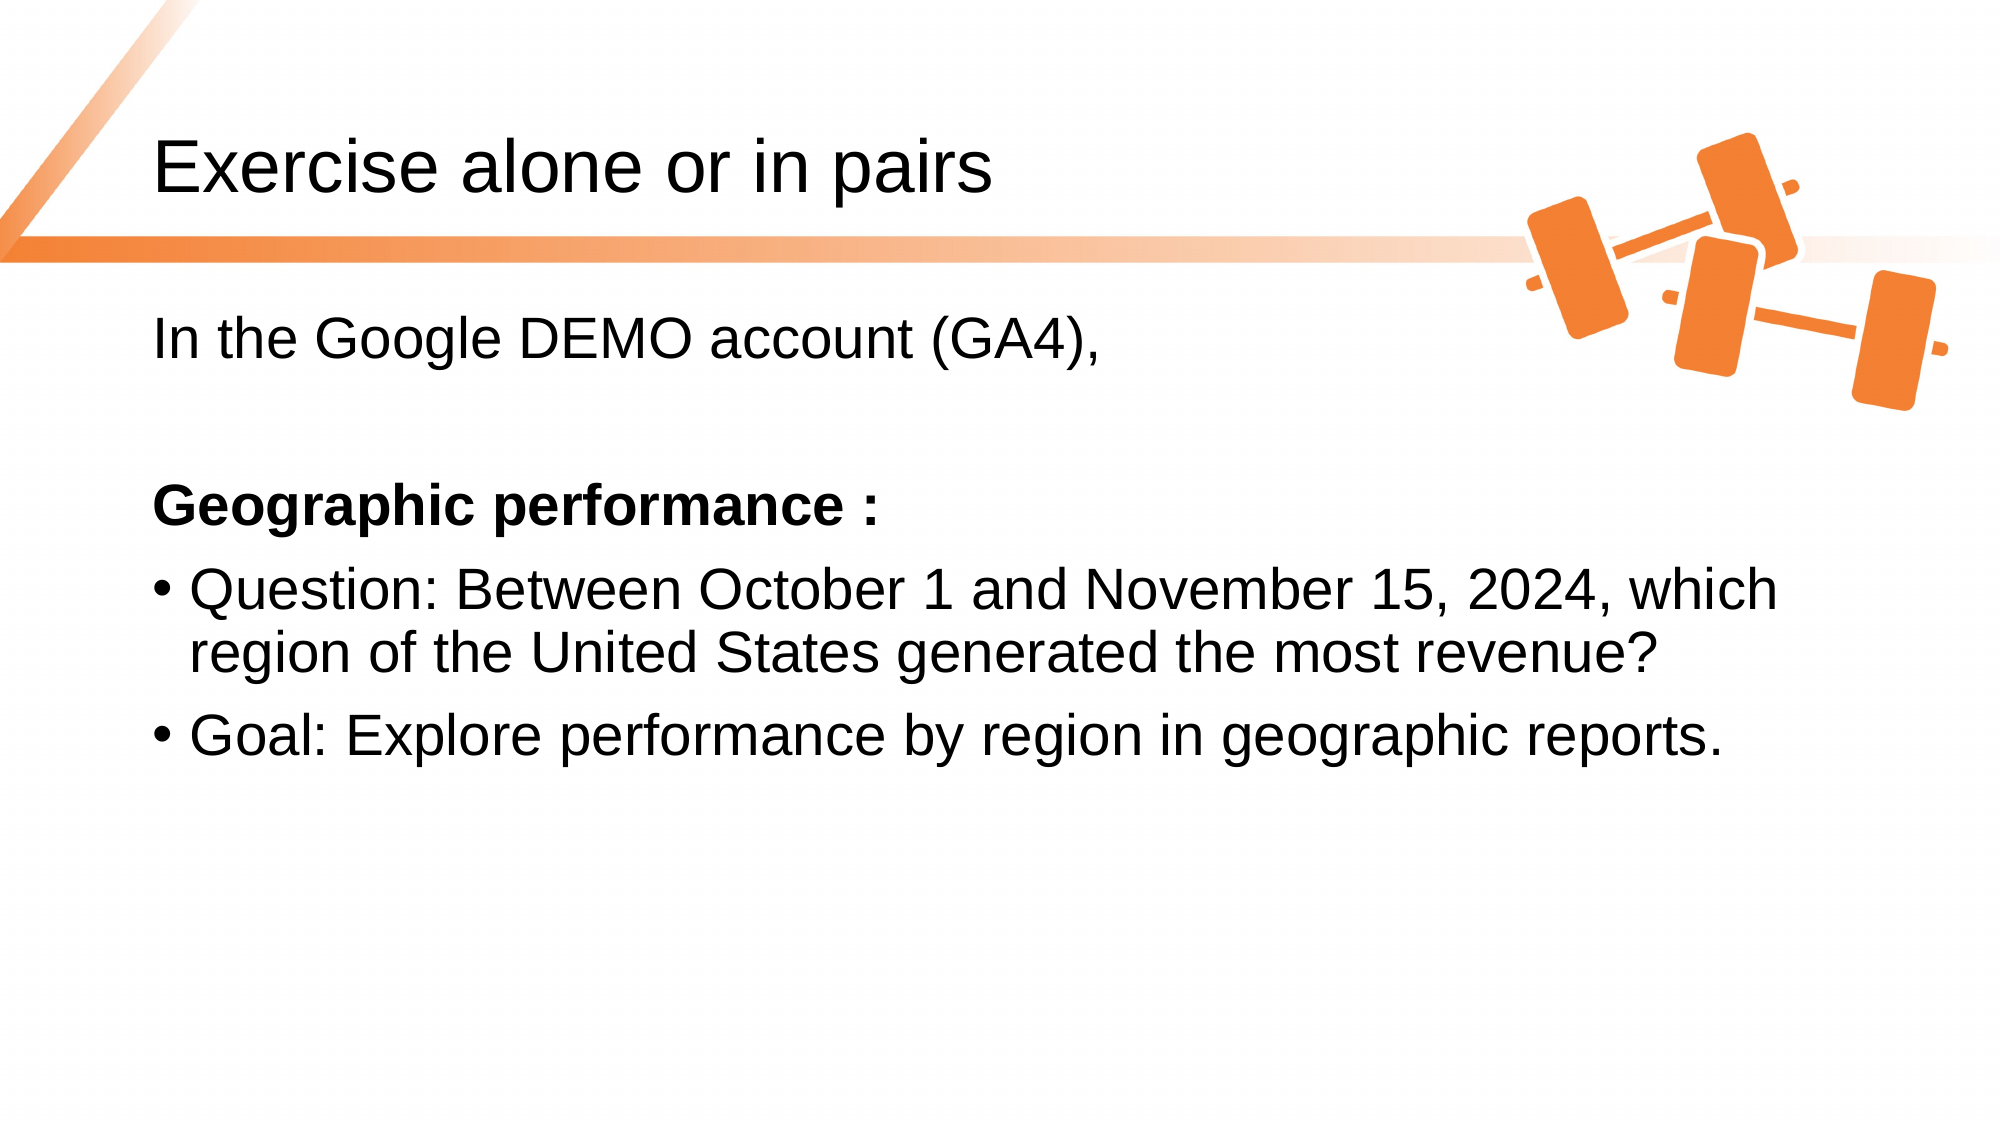

# Exercise alone or in pairs
In the Google DEMO account (GA4),

Geographic performance :
Question: Between October 1 and November 15, 2024, which region of the United States generated the most revenue?
Goal: Explore performance by region in geographic reports.